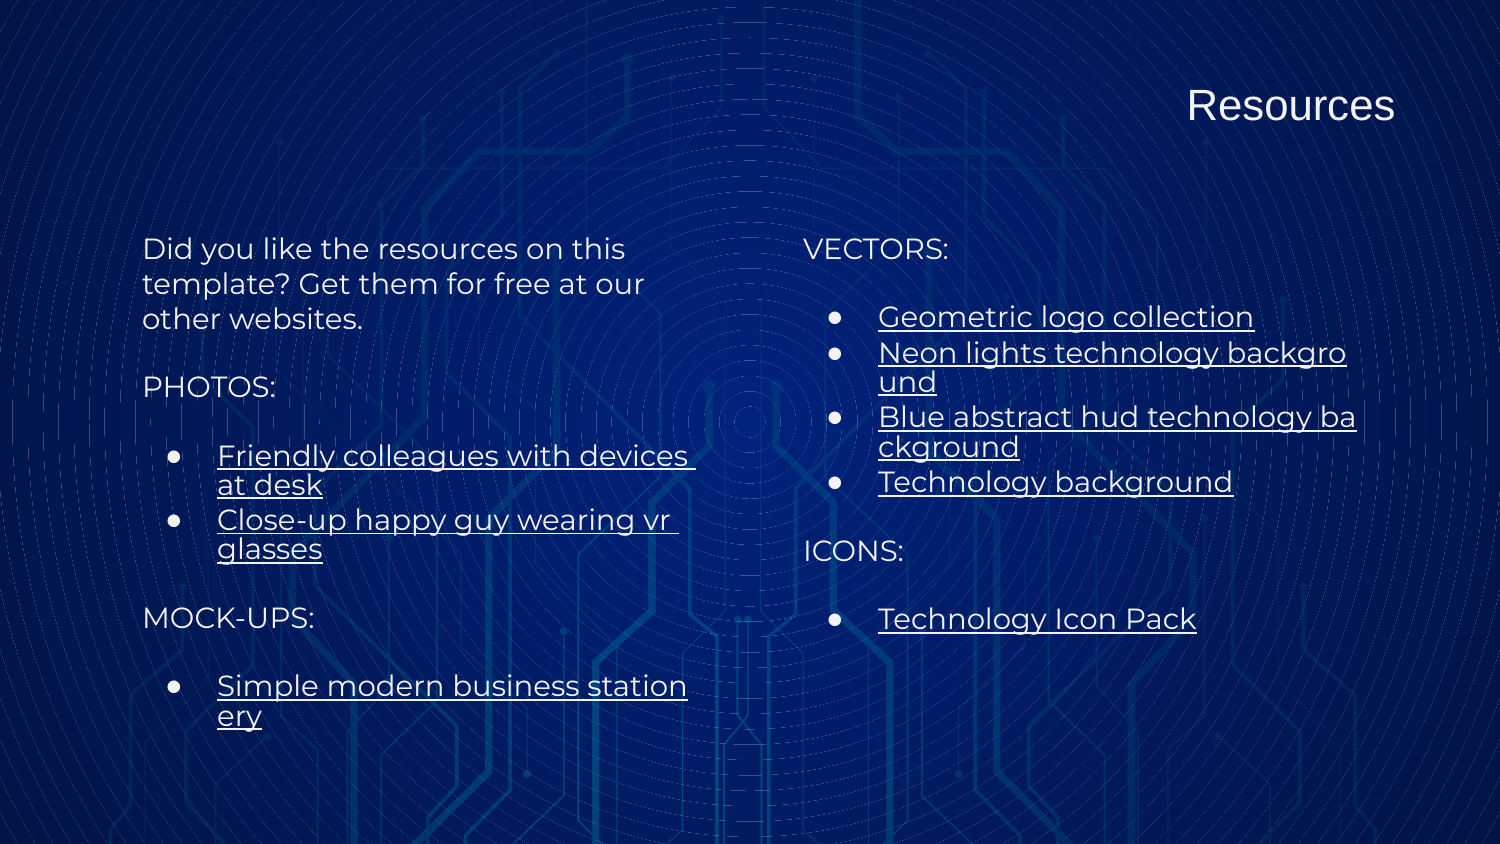

# Resources
Did you like the resources on this template? Get them for free at our other websites.
PHOTOS:
Friendly colleagues with devices at desk
Close-up happy guy wearing vr glasses
MOCK-UPS:
Simple modern business stationery
VECTORS:
Geometric logo collection
Neon lights technology background
Blue abstract hud technology background
Technology background
ICONS:
Technology Icon Pack